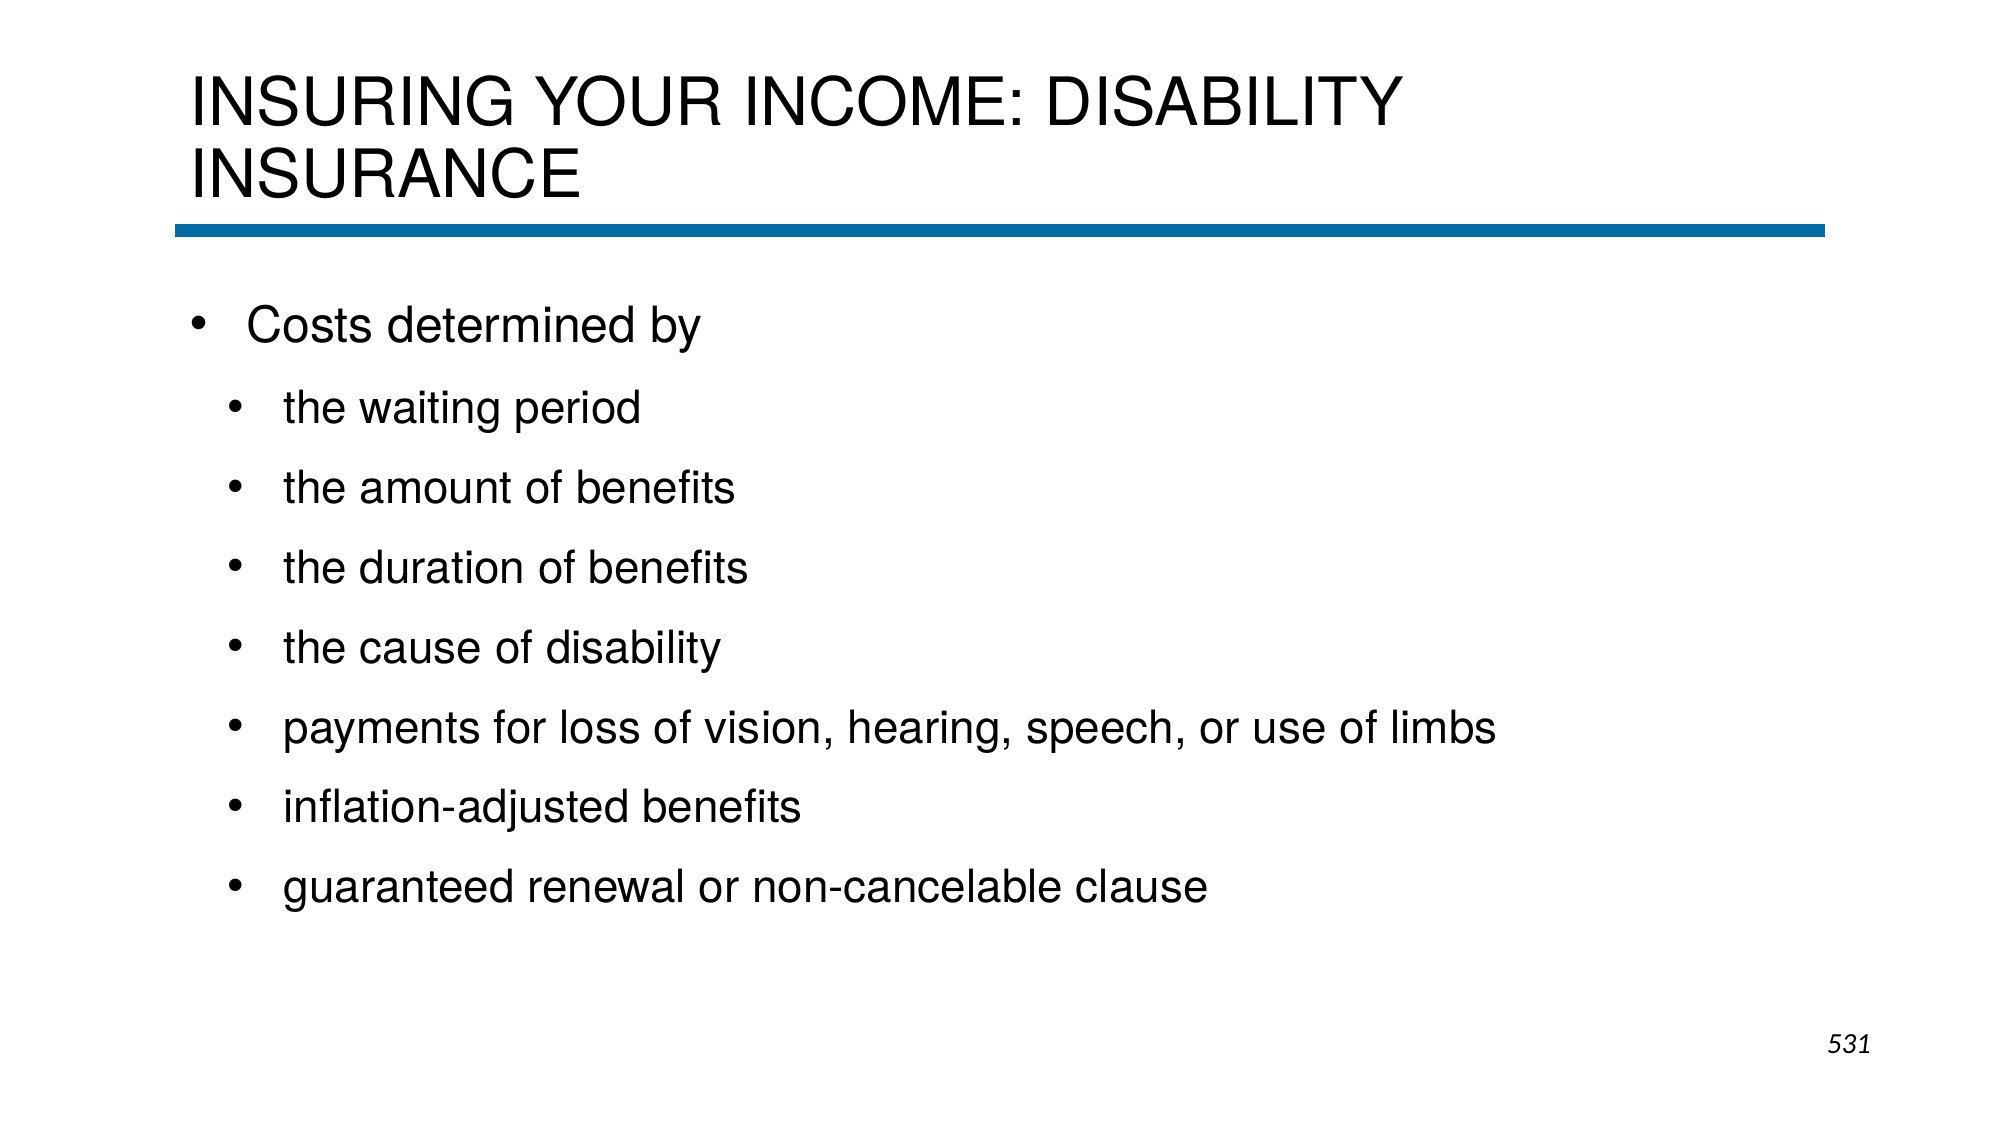

# Insuring Your Income: DISABILITY INSURANCE
Costs determined by
the waiting period
the amount of benefits
the duration of benefits
the cause of disability
payments for loss of vision, hearing, speech, or use of limbs
inflation-adjusted benefits
guaranteed renewal or non-cancelable clause

1-531